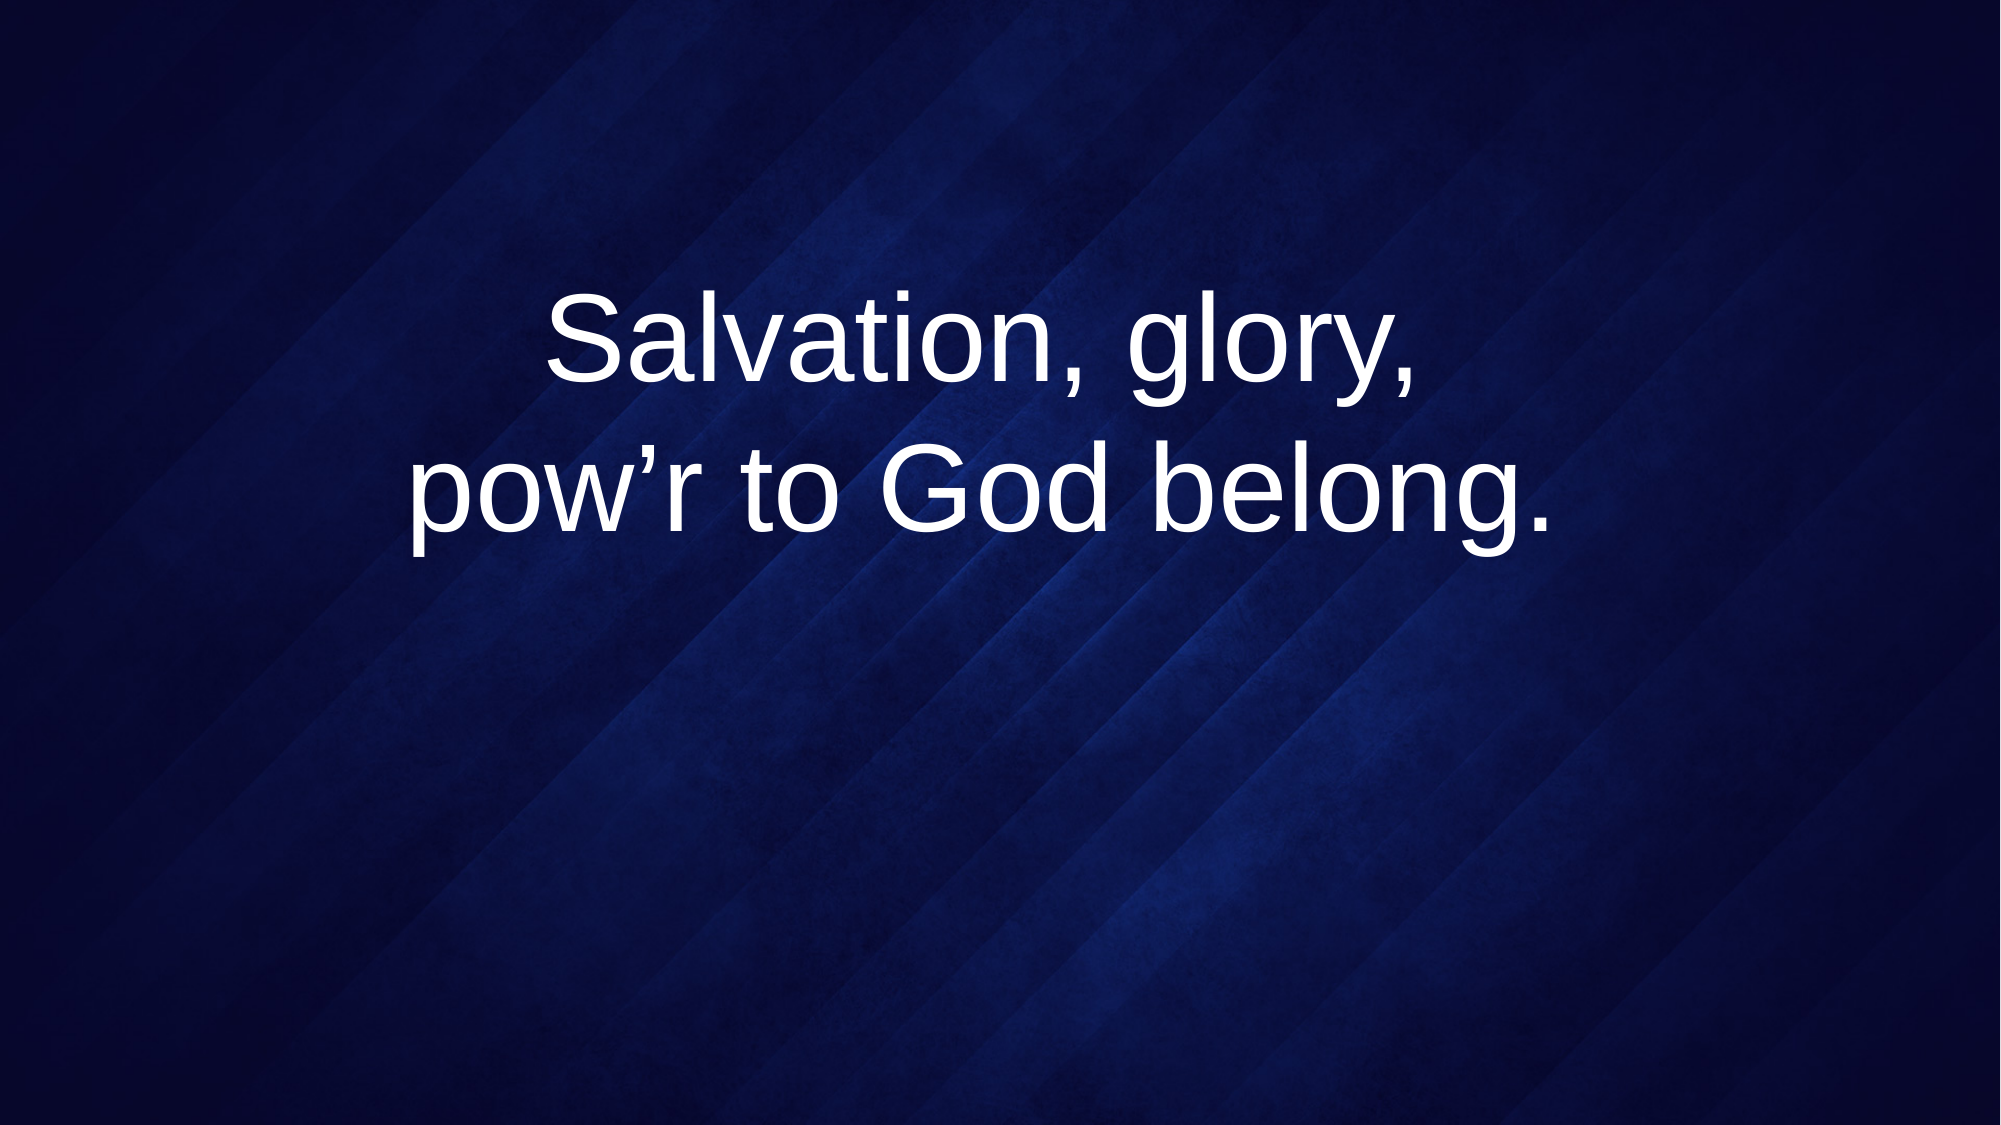

# Salvation, glory, pow’r to God belong.